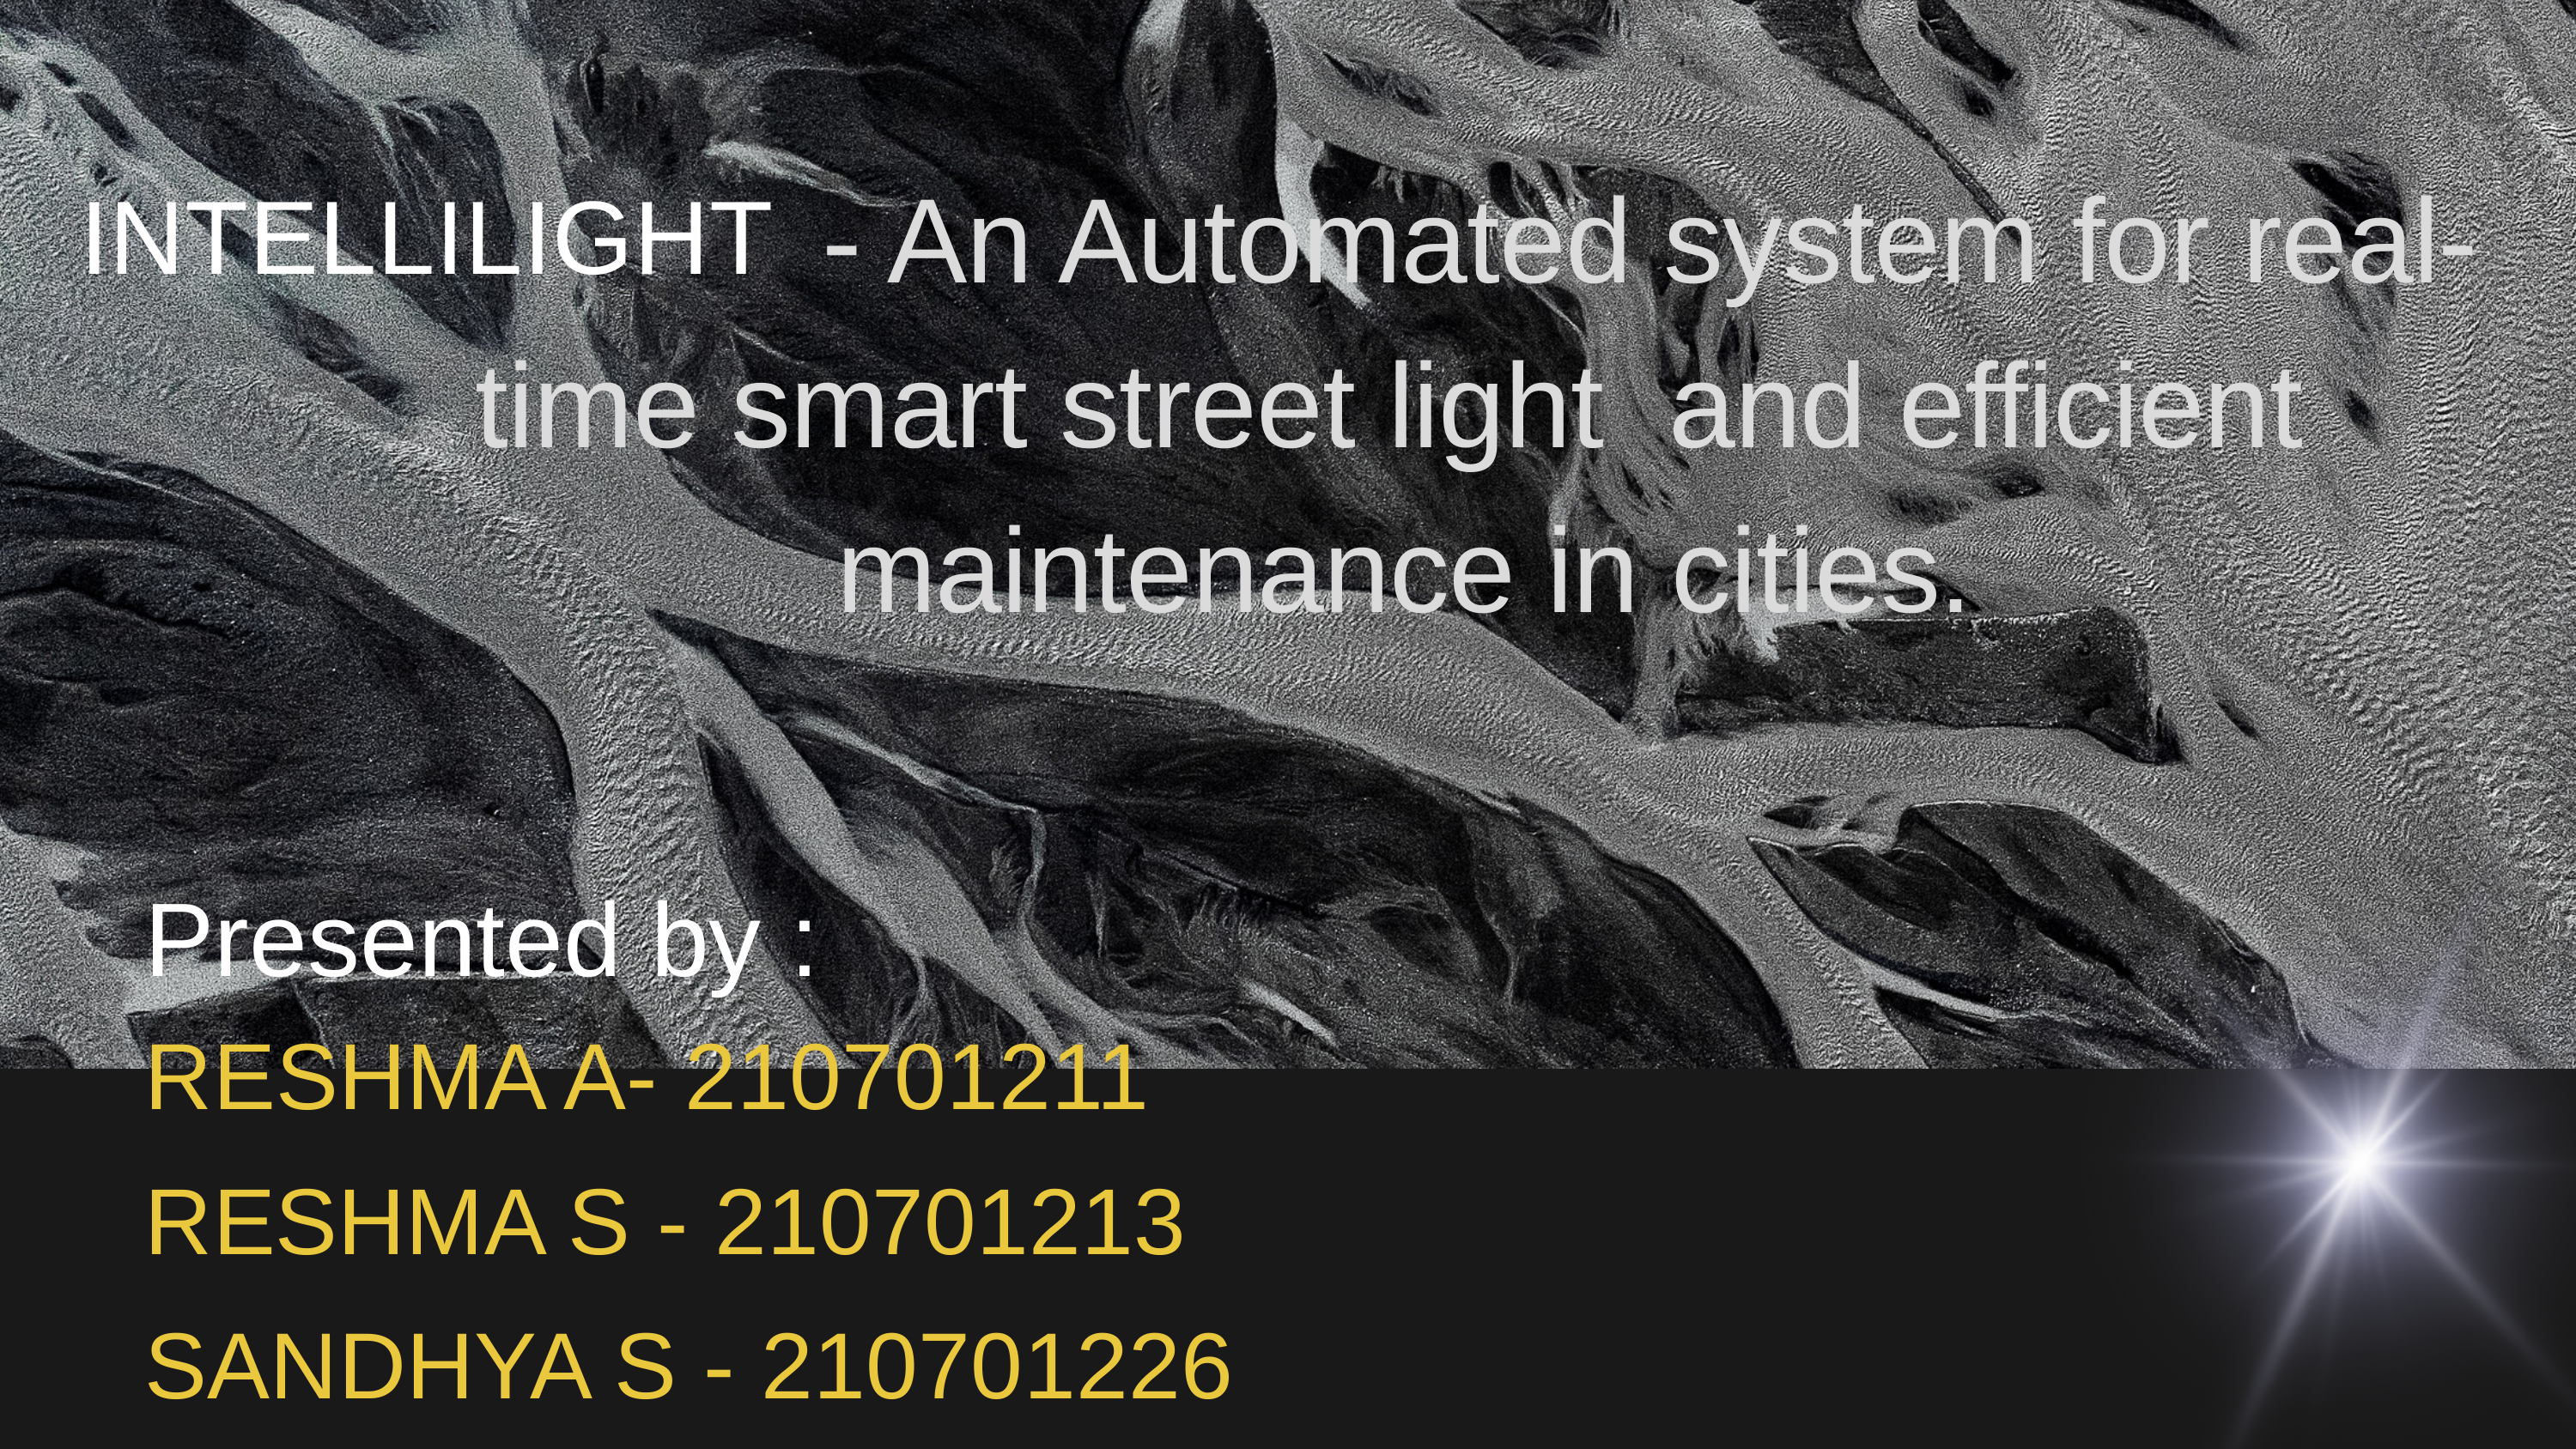

- An Automated system for real-time smart street light  and efficient  maintenance in cities.
INTELLILIGHT

Presented by :
RESHMA A- 210701211
RESHMA S - 210701213
SANDHYA S - 210701226